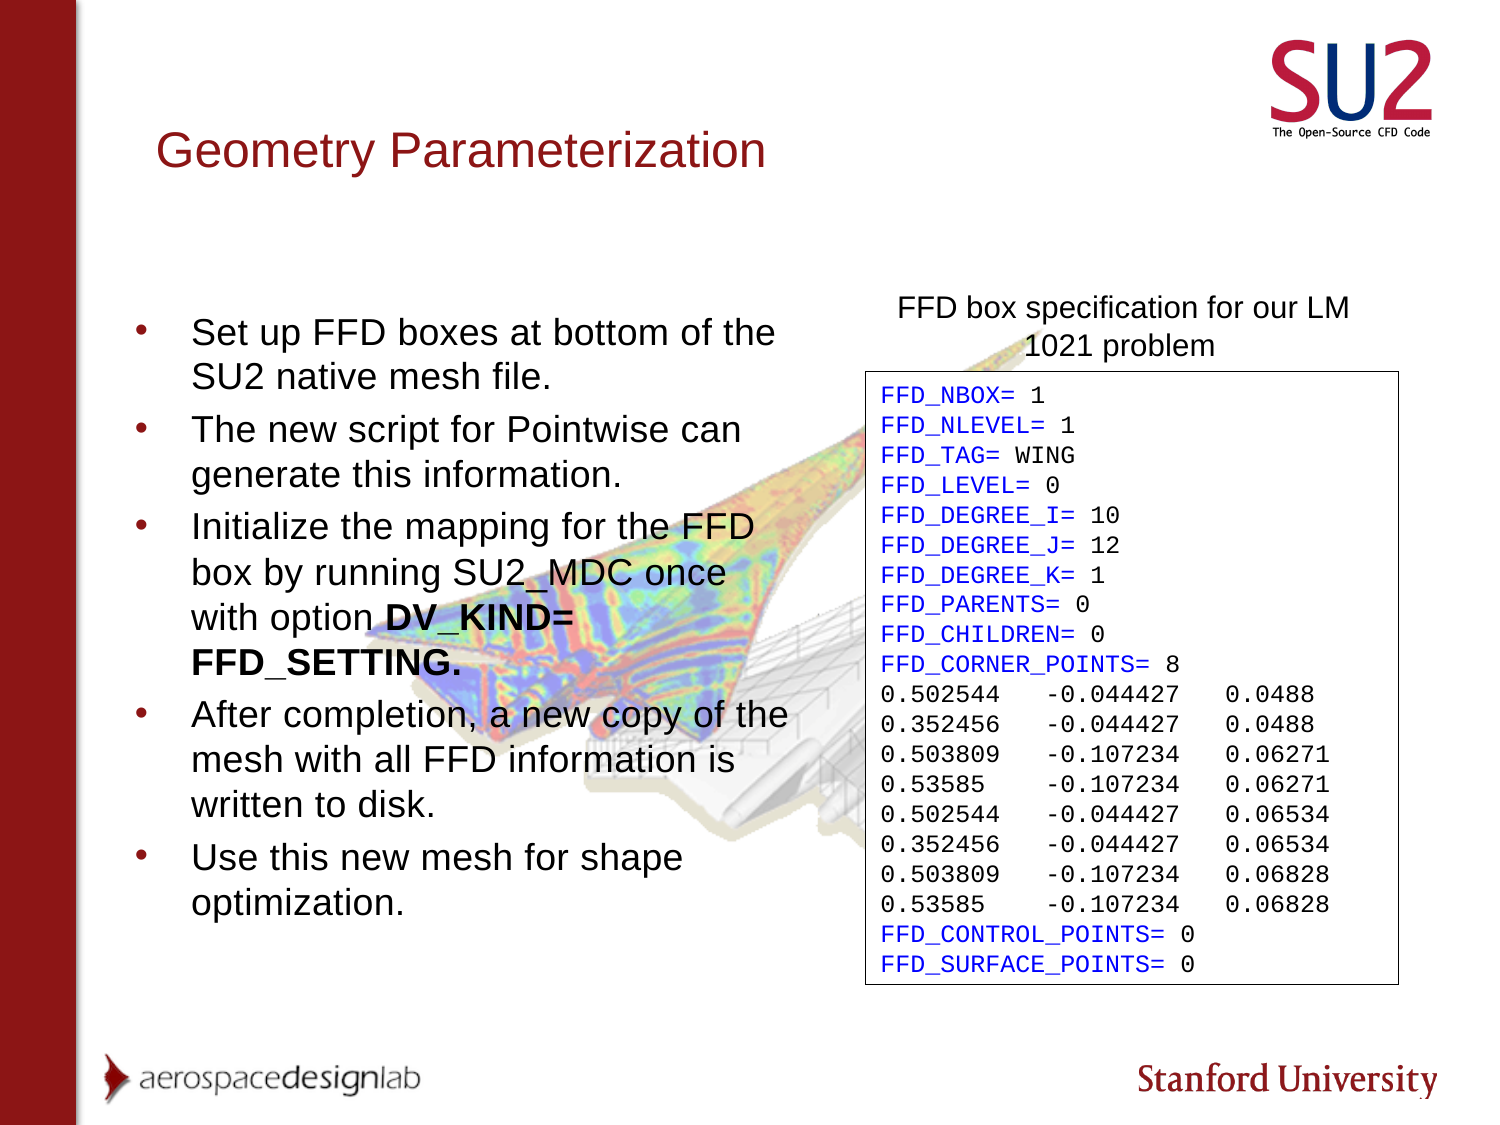

# Geometry Parameterization
FFD box specification for our LM 1021 problem
Set up FFD boxes at bottom of the SU2 native mesh file.
The new script for Pointwise can generate this information.
Initialize the mapping for the FFD box by running SU2_MDC once with option DV_KIND= FFD_SETTING.
After completion, a new copy of the mesh with all FFD information is written to disk.
Use this new mesh for shape optimization.
FFD_NBOX= 1
FFD_NLEVEL= 1
FFD_TAG= WING
FFD_LEVEL= 0
FFD_DEGREE_I= 10
FFD_DEGREE_J= 12
FFD_DEGREE_K= 1
FFD_PARENTS= 0
FFD_CHILDREN= 0
FFD_CORNER_POINTS= 8
0.502544   -0.044427   0.0488
0.352456   -0.044427   0.0488
0.503809   -0.107234   0.06271
0.53585    -0.107234   0.06271
0.502544   -0.044427   0.06534
0.352456   -0.044427   0.06534
0.503809   -0.107234   0.06828
0.53585    -0.107234   0.06828
FFD_CONTROL_POINTS= 0
FFD_SURFACE_POINTS= 0